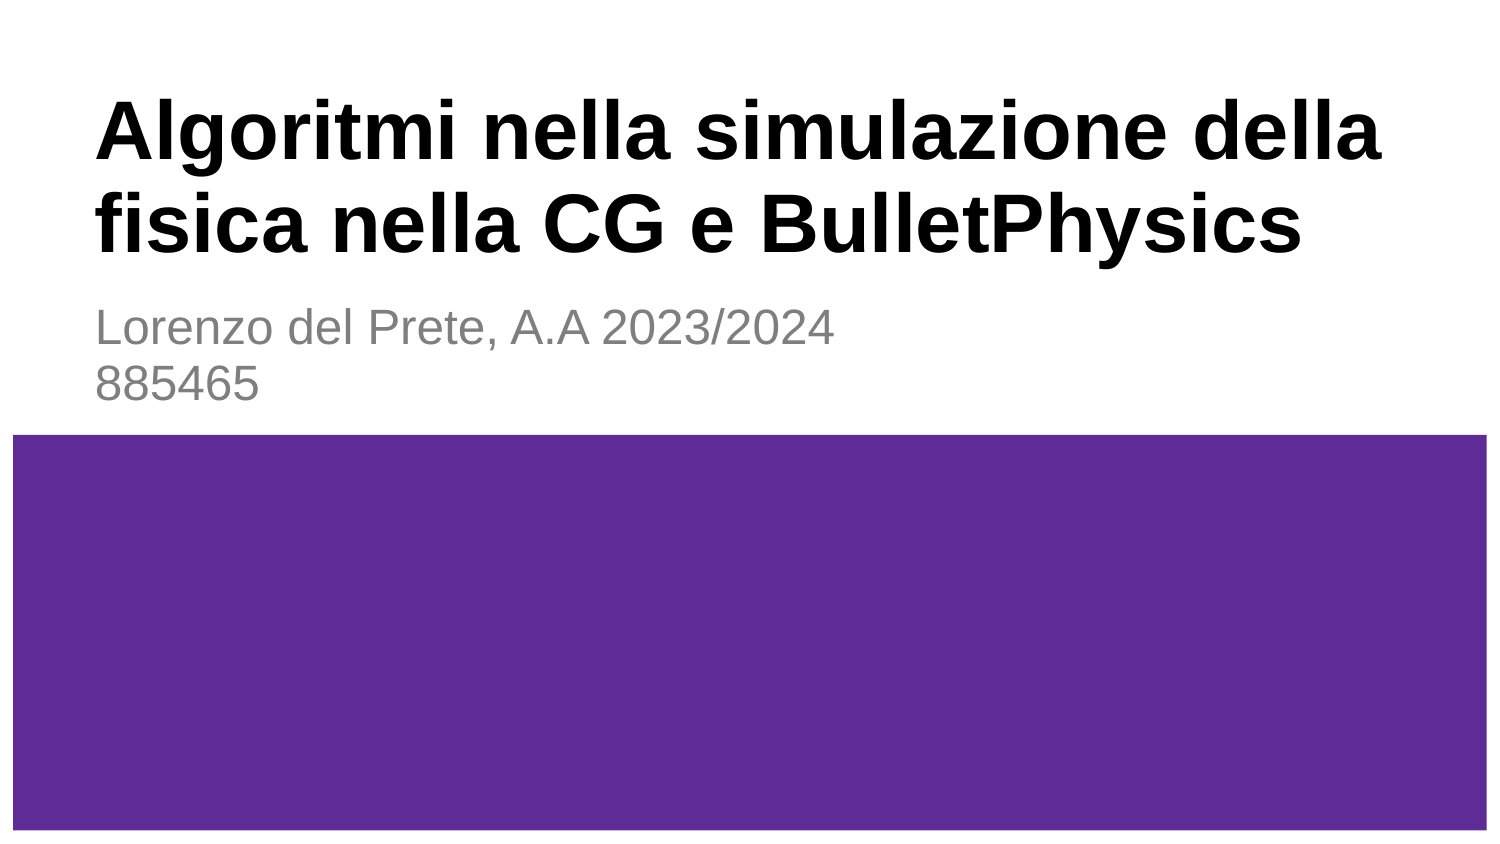

# Algoritmi nella simulazione della fisica nella CG e BulletPhysics
Lorenzo del Prete, A.A 2023/2024
885465